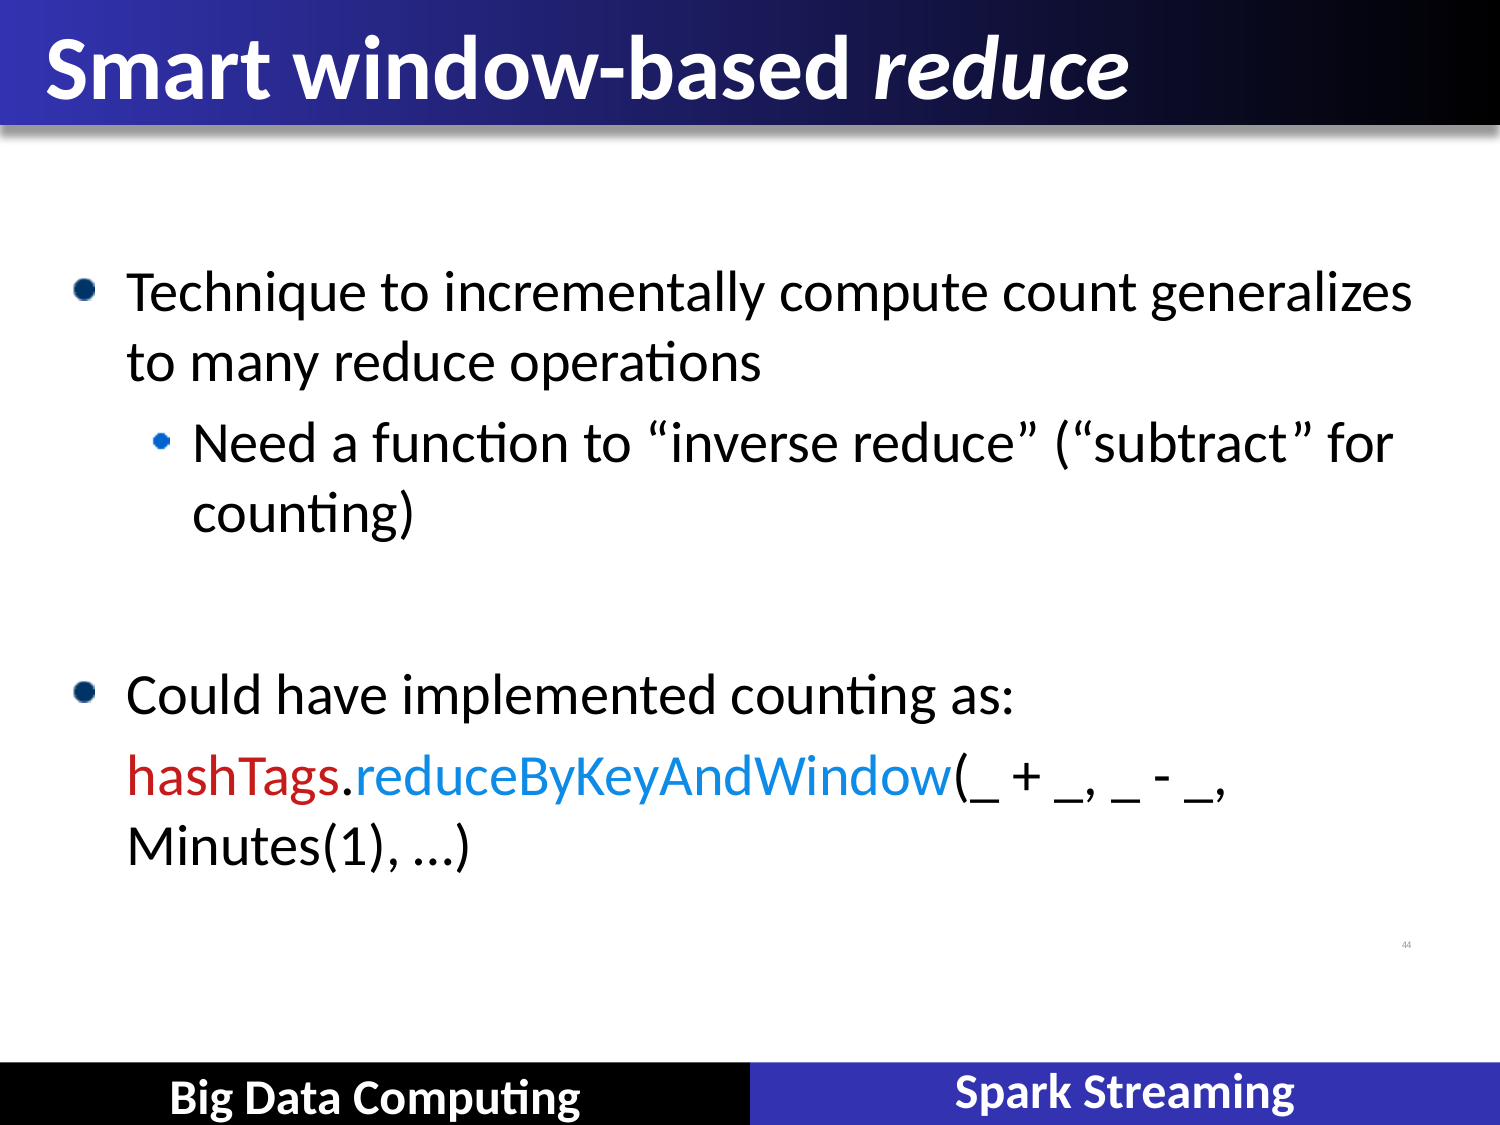

# Smart window-based reduce
Technique to incrementally compute count generalizes to many reduce operations
Need a function to “inverse reduce” (“subtract” for counting)

Could have implemented counting as:
	hashTags.reduceByKeyAndWindow(_ + _, _ - _, Minutes(1), …)

44
Spark Streaming
Big Data Computing